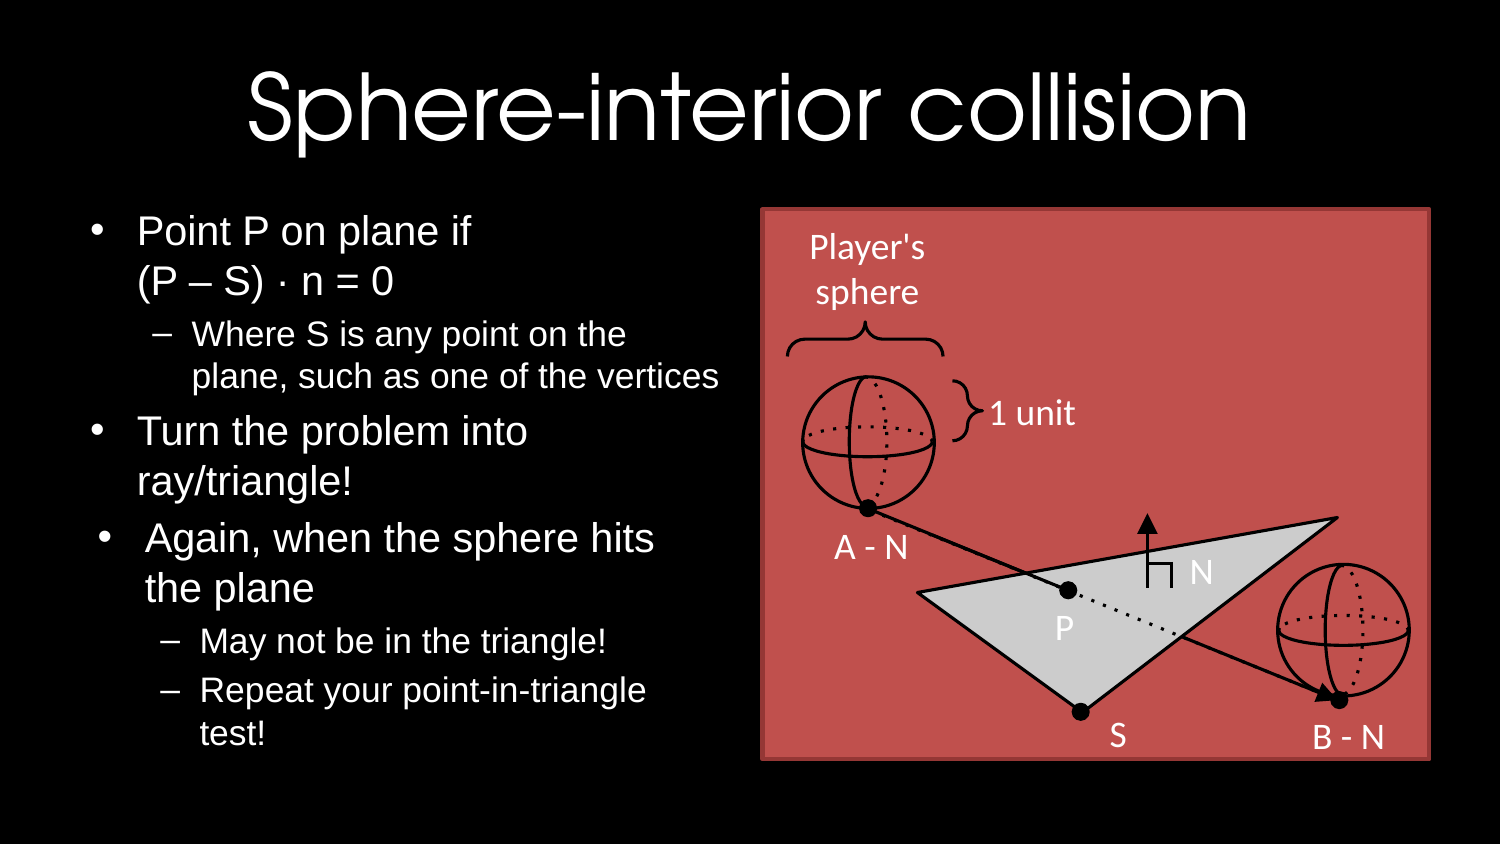

# Sphere-interior collision
Point P on plane if
(P – S) · n = 0
Where S is any point on the plane, such as one of the vertices
Turn the problem into ray/triangle!
Again, when the sphere hits the plane
May not be in the triangle!
Repeat your point-in-triangle test!

Player's sphere

1 unit

A - N
N

P

S

B - N